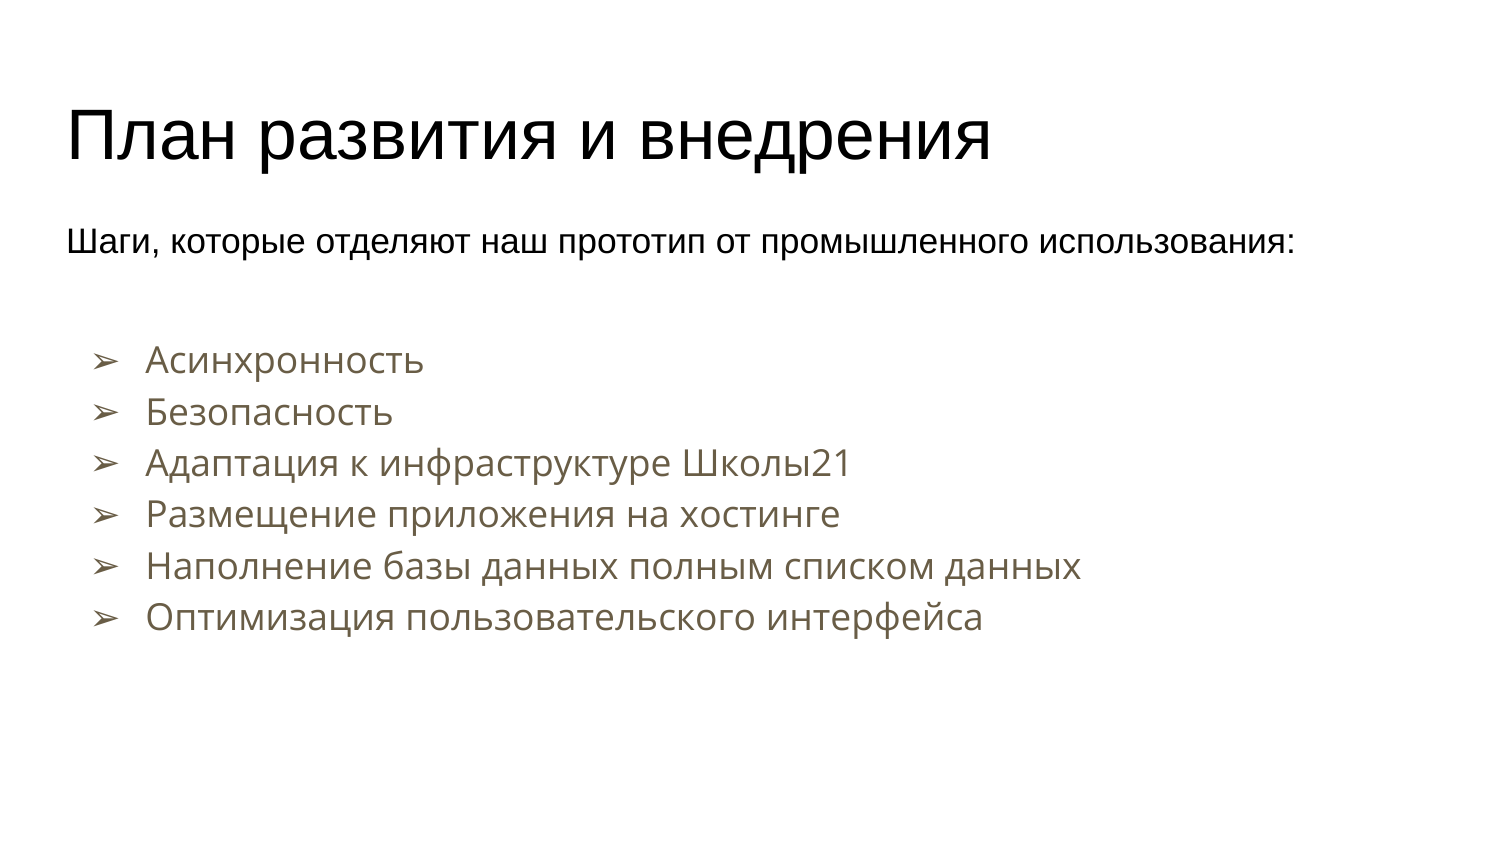

# План развития и внедрения
Шаги, которые отделяют наш прототип от промышленного использования:

Асинхронность
Безопасность
Адаптация к инфраструктуре Школы21
Размещение приложения на хостинге
Наполнение базы данных полным списком данных
Оптимизация пользовательского интерфейса